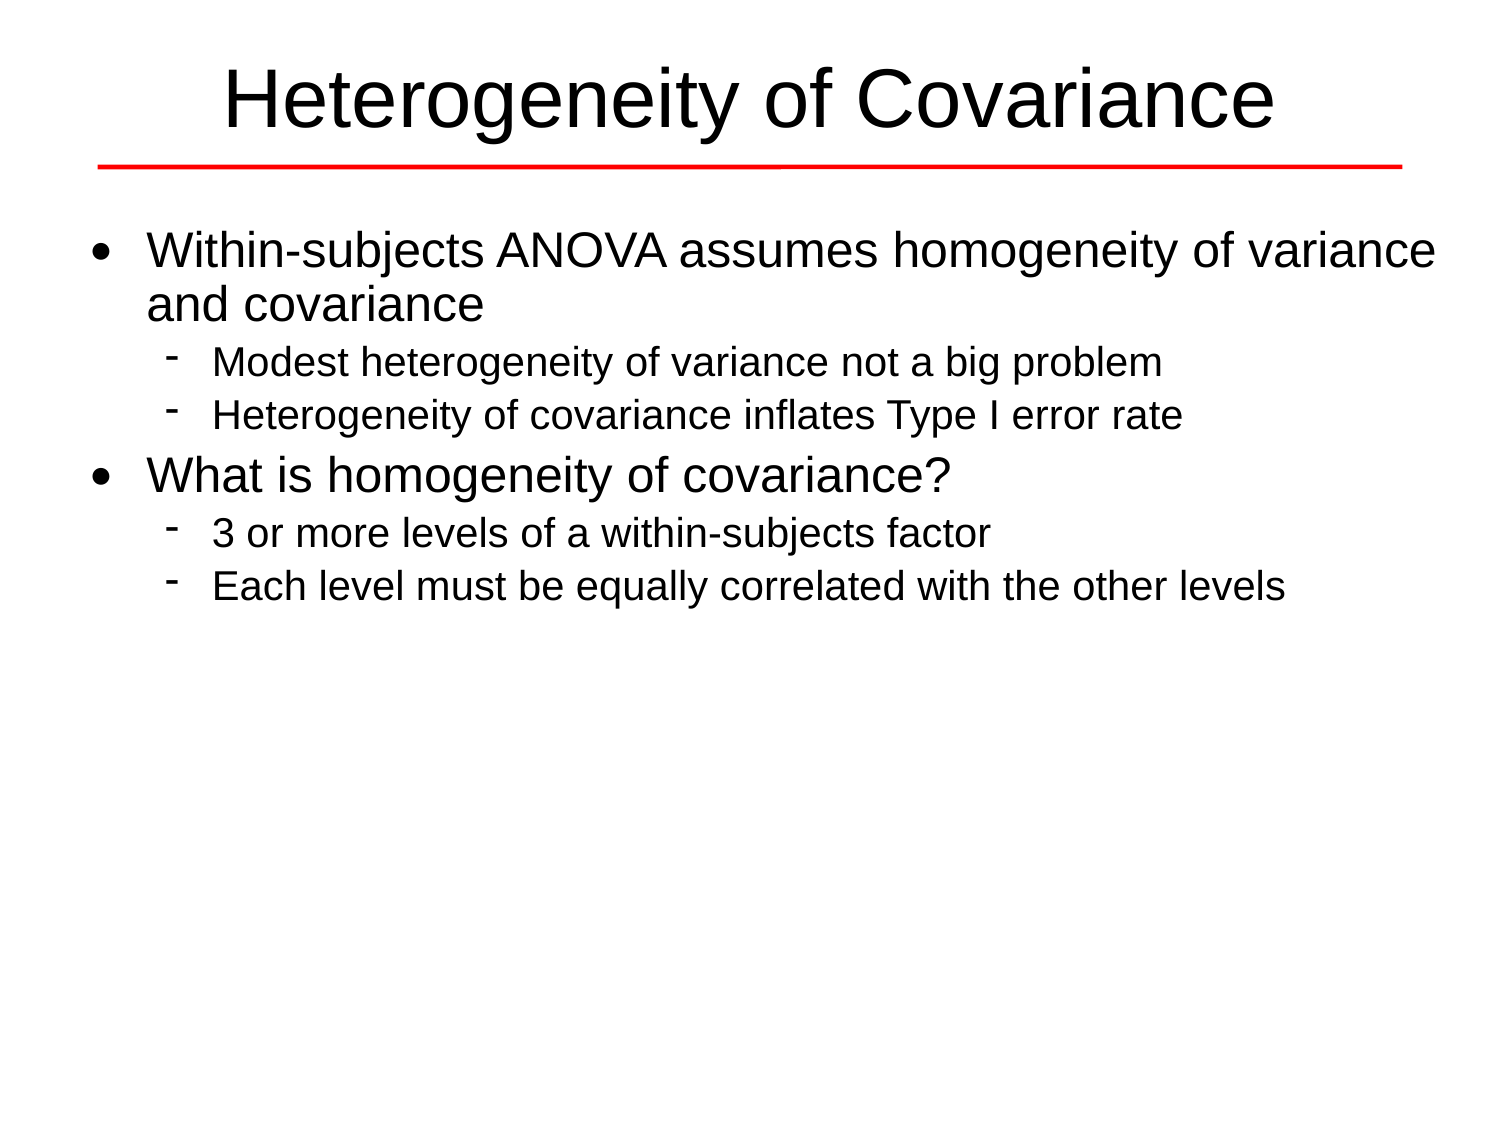

# Heterogeneity of Covariance

Within-subjects ANOVA assumes homogeneity of variance and covariance
Modest heterogeneity of variance not a big problem
Heterogeneity of covariance inflates Type I error rate
What is homogeneity of covariance?
3 or more levels of a within-subjects factor
Each level must be equally correlated with the other levels